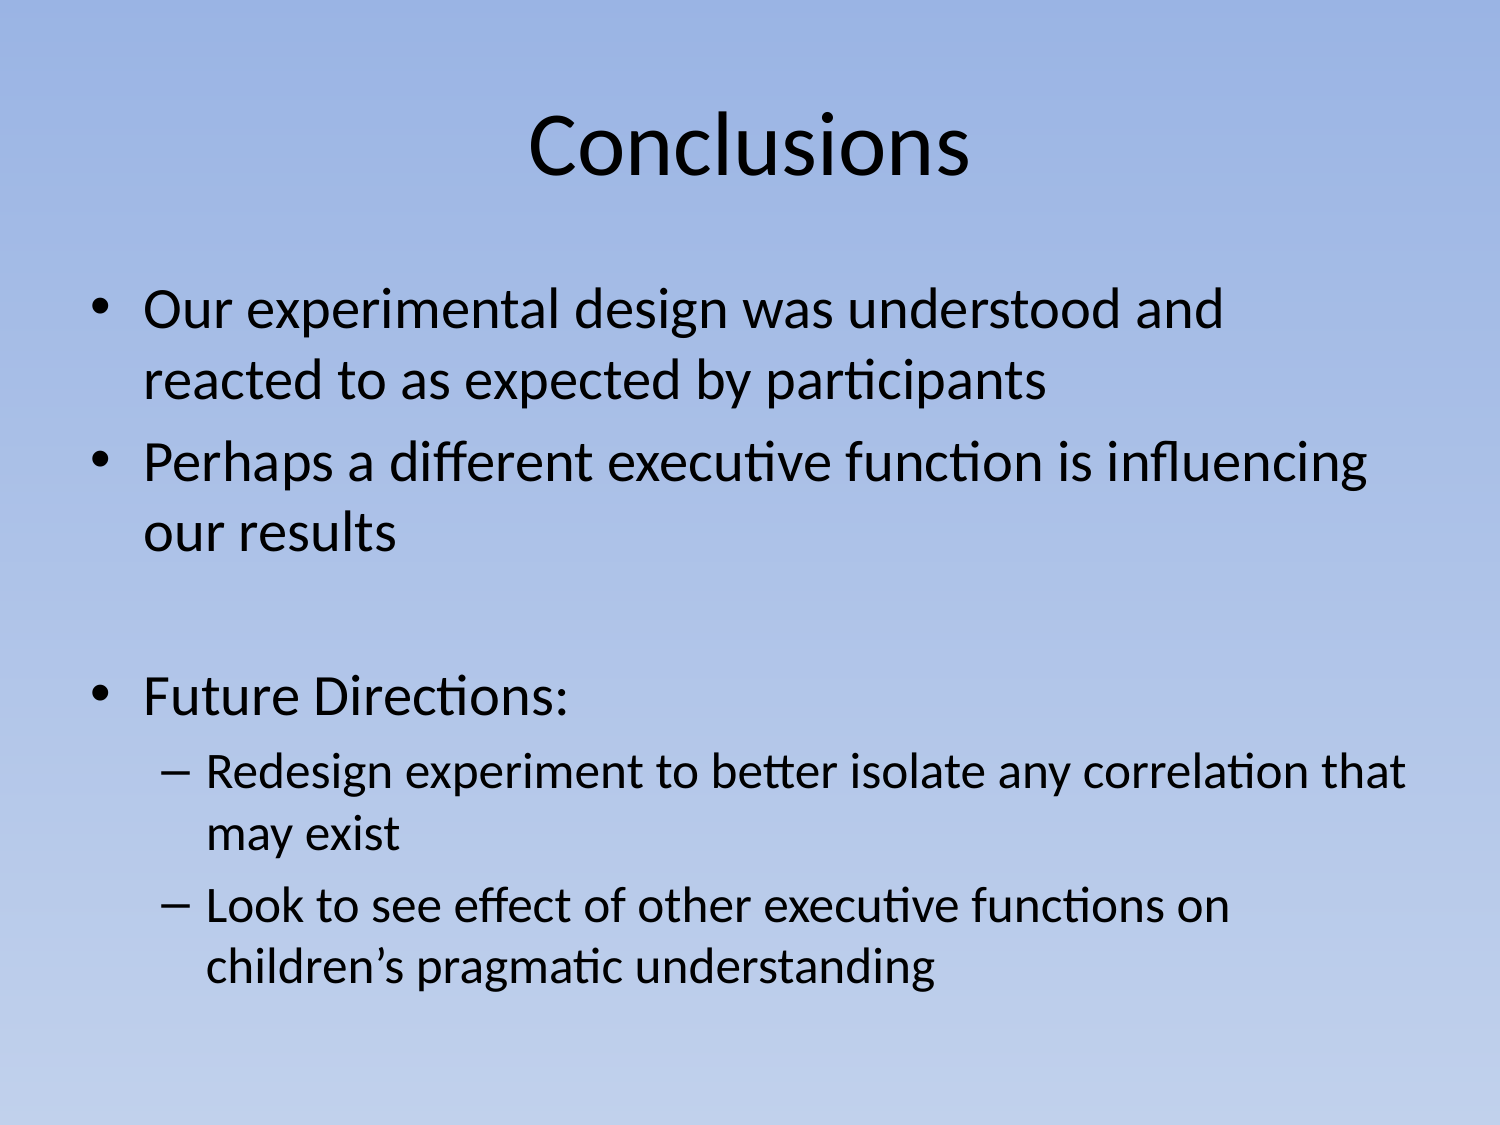

# Conclusions
Our experimental design was understood and reacted to as expected by participants
Perhaps a different executive function is influencing our results

Future Directions:
Redesign experiment to better isolate any correlation that may exist
Look to see effect of other executive functions on children’s pragmatic understanding